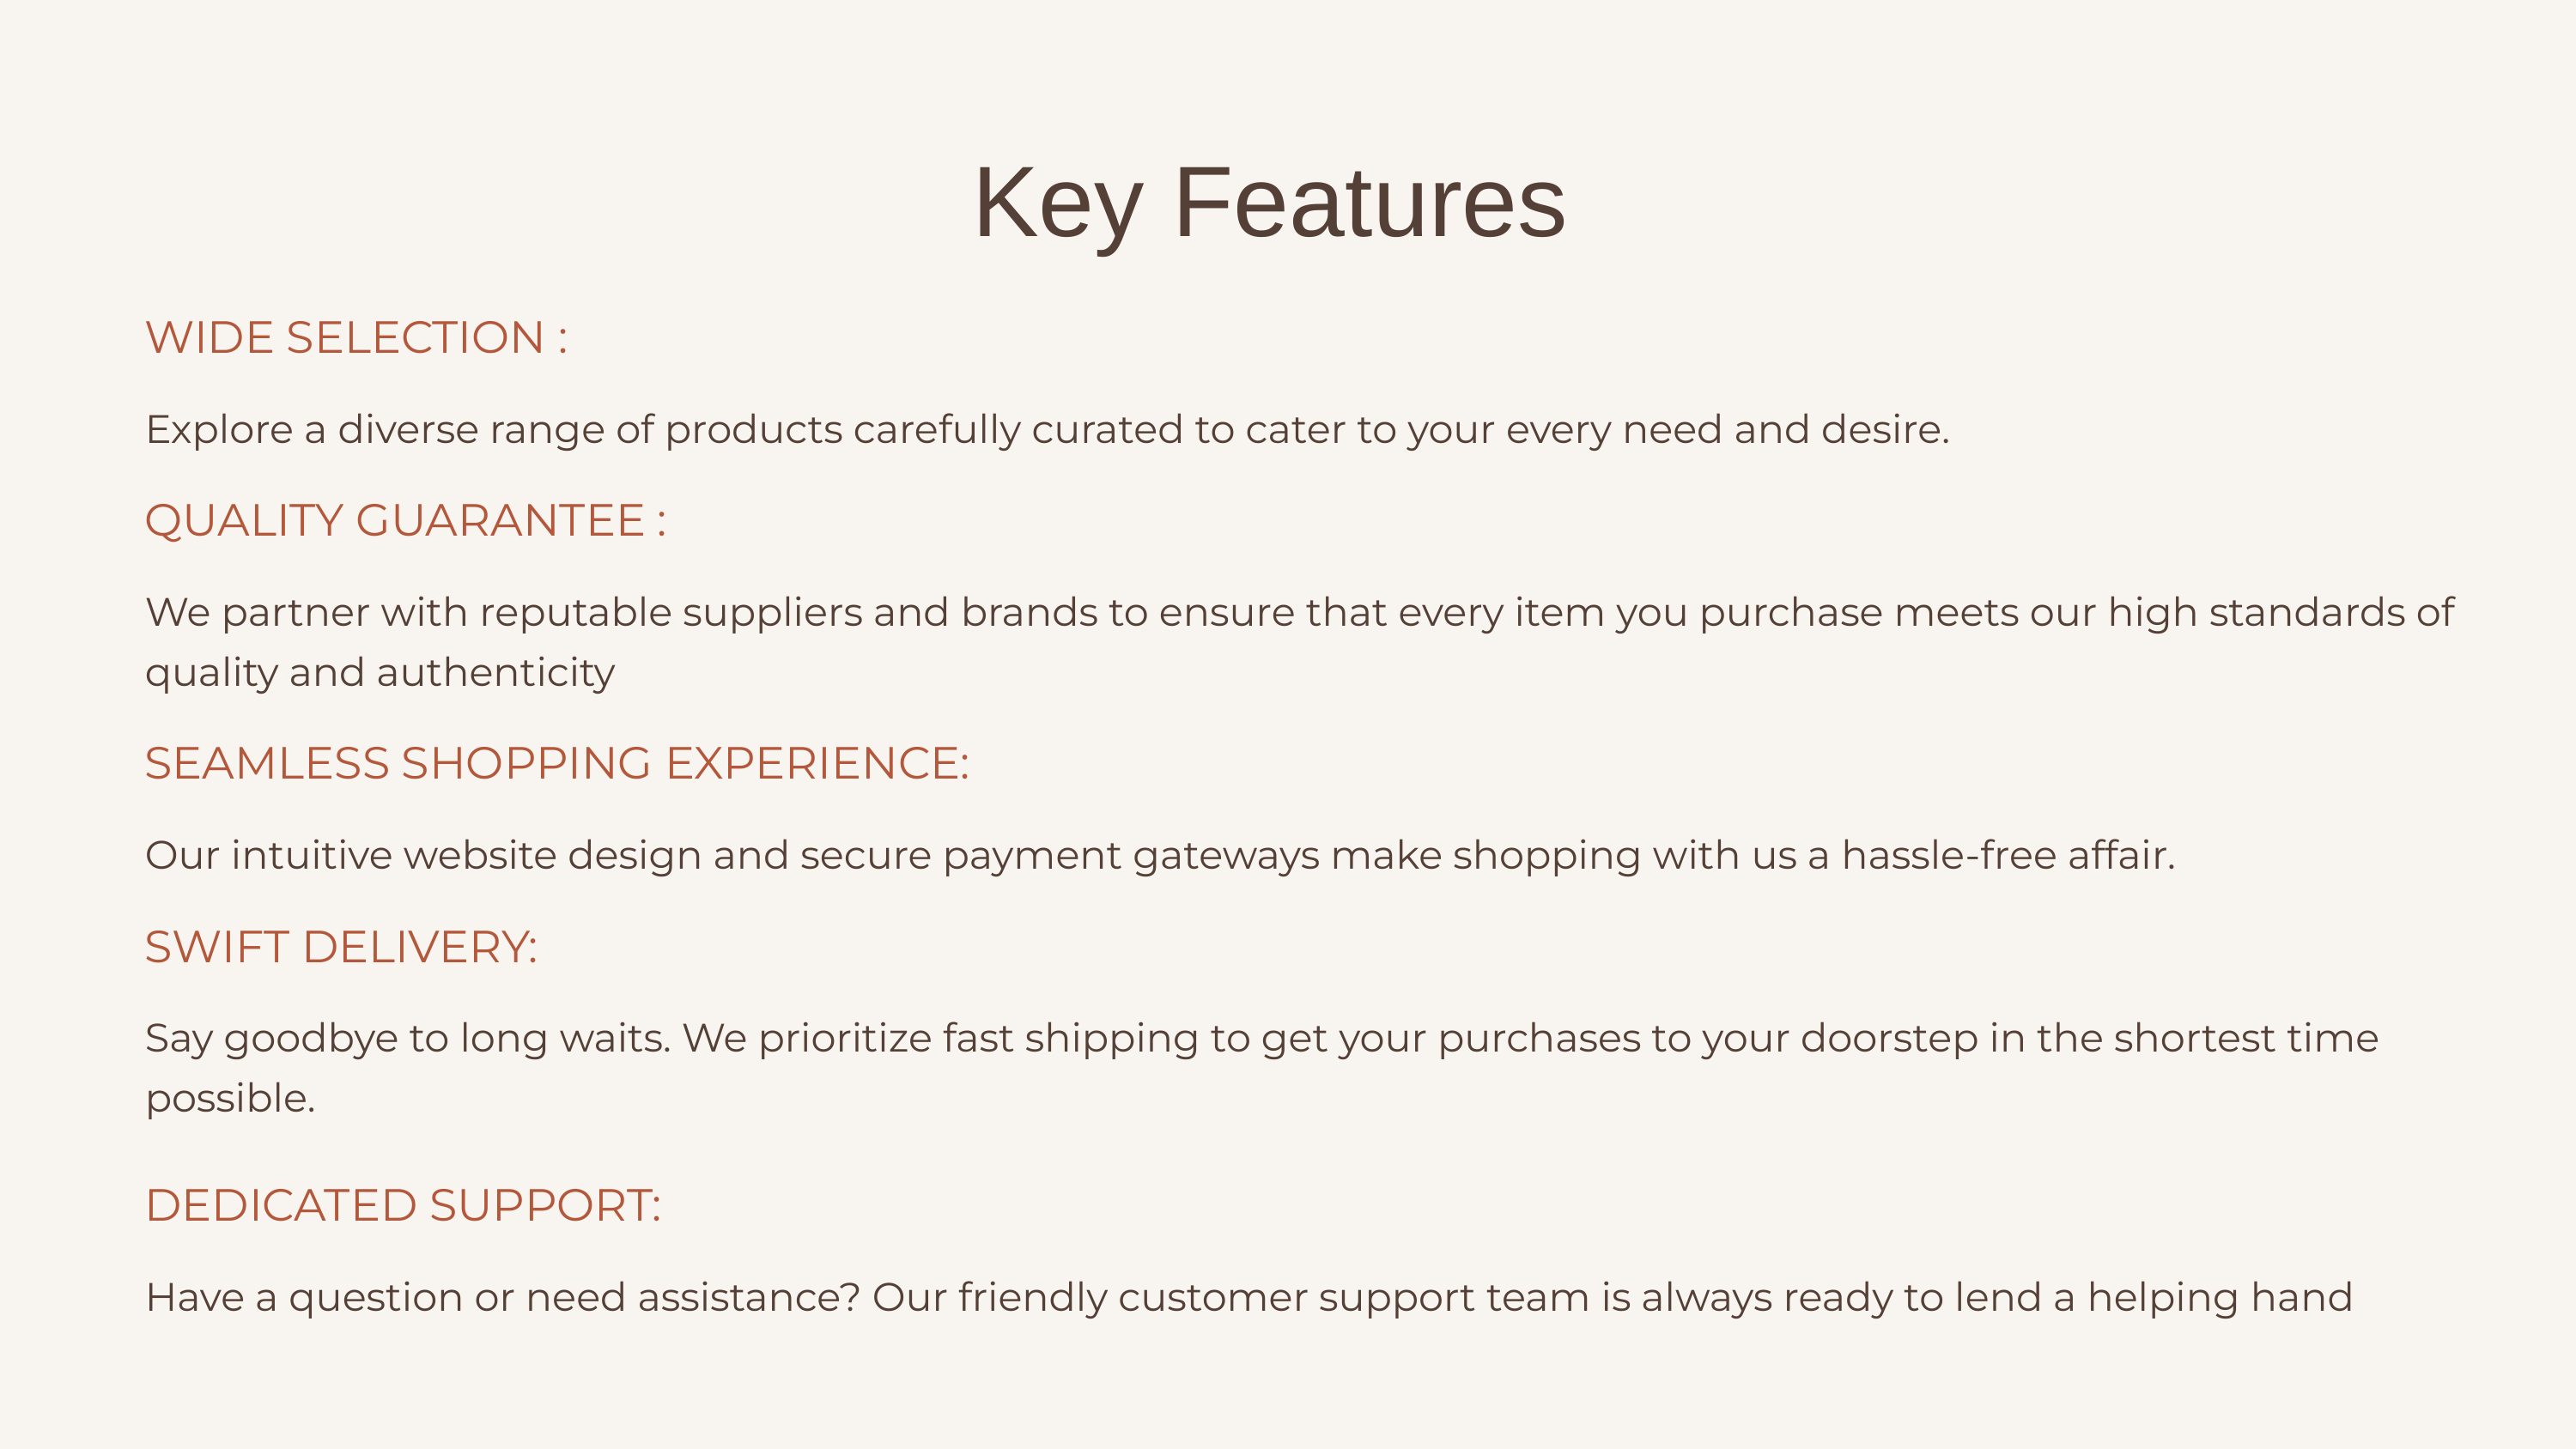

Key Features
WIDE SELECTION :
Explore a diverse range of products carefully curated to cater to your every need and desire.
QUALITY GUARANTEE :
We partner with reputable suppliers and brands to ensure that every item you purchase meets our high standards of quality and authenticity
SEAMLESS SHOPPING EXPERIENCE:
Our intuitive website design and secure payment gateways make shopping with us a hassle-free affair.
SWIFT DELIVERY:
Say goodbye to long waits. We prioritize fast shipping to get your purchases to your doorstep in the shortest time possible.
DEDICATED SUPPORT:
Have a question or need assistance? Our friendly customer support team is always ready to lend a helping hand